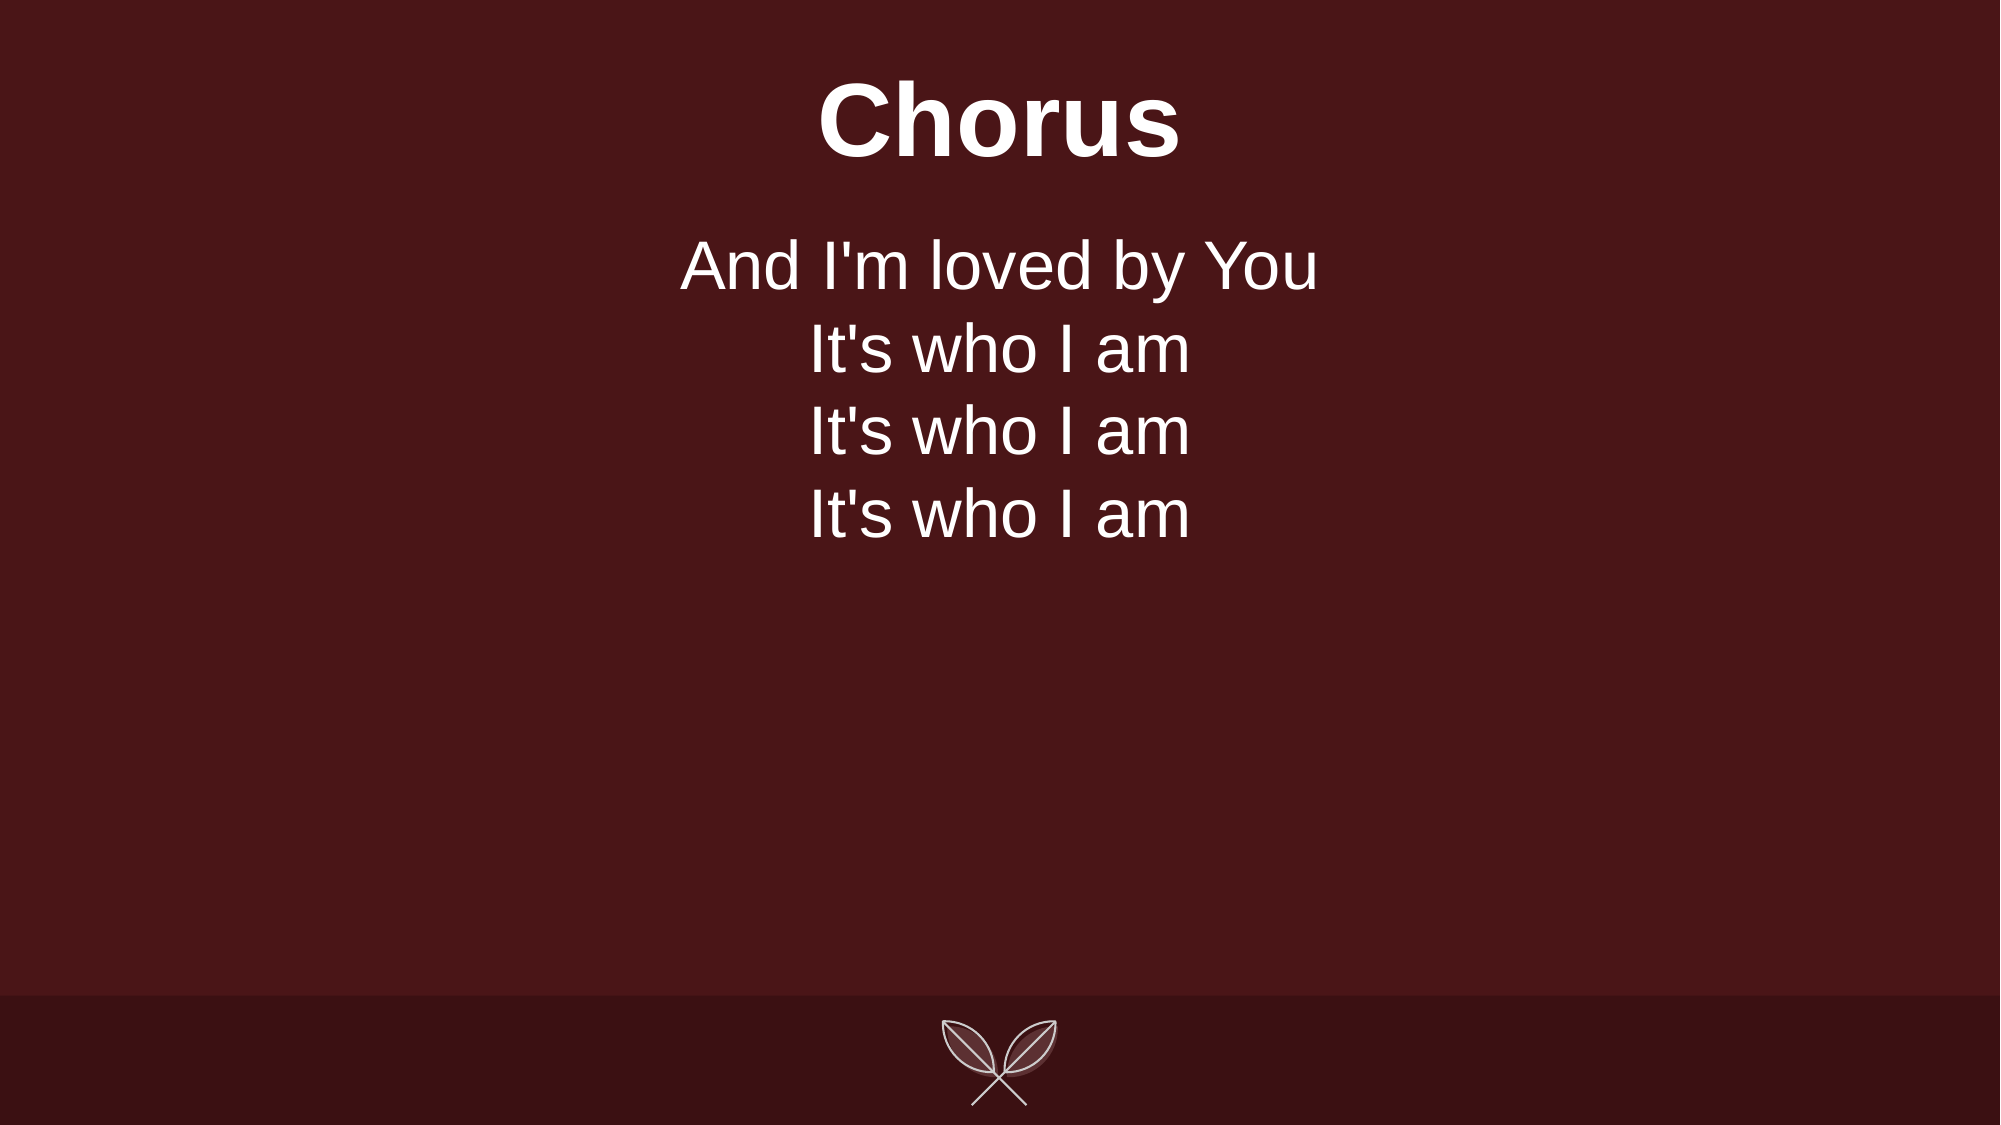

Chorus
And I'm loved by You
It's who I am
It's who I am
It's who I am